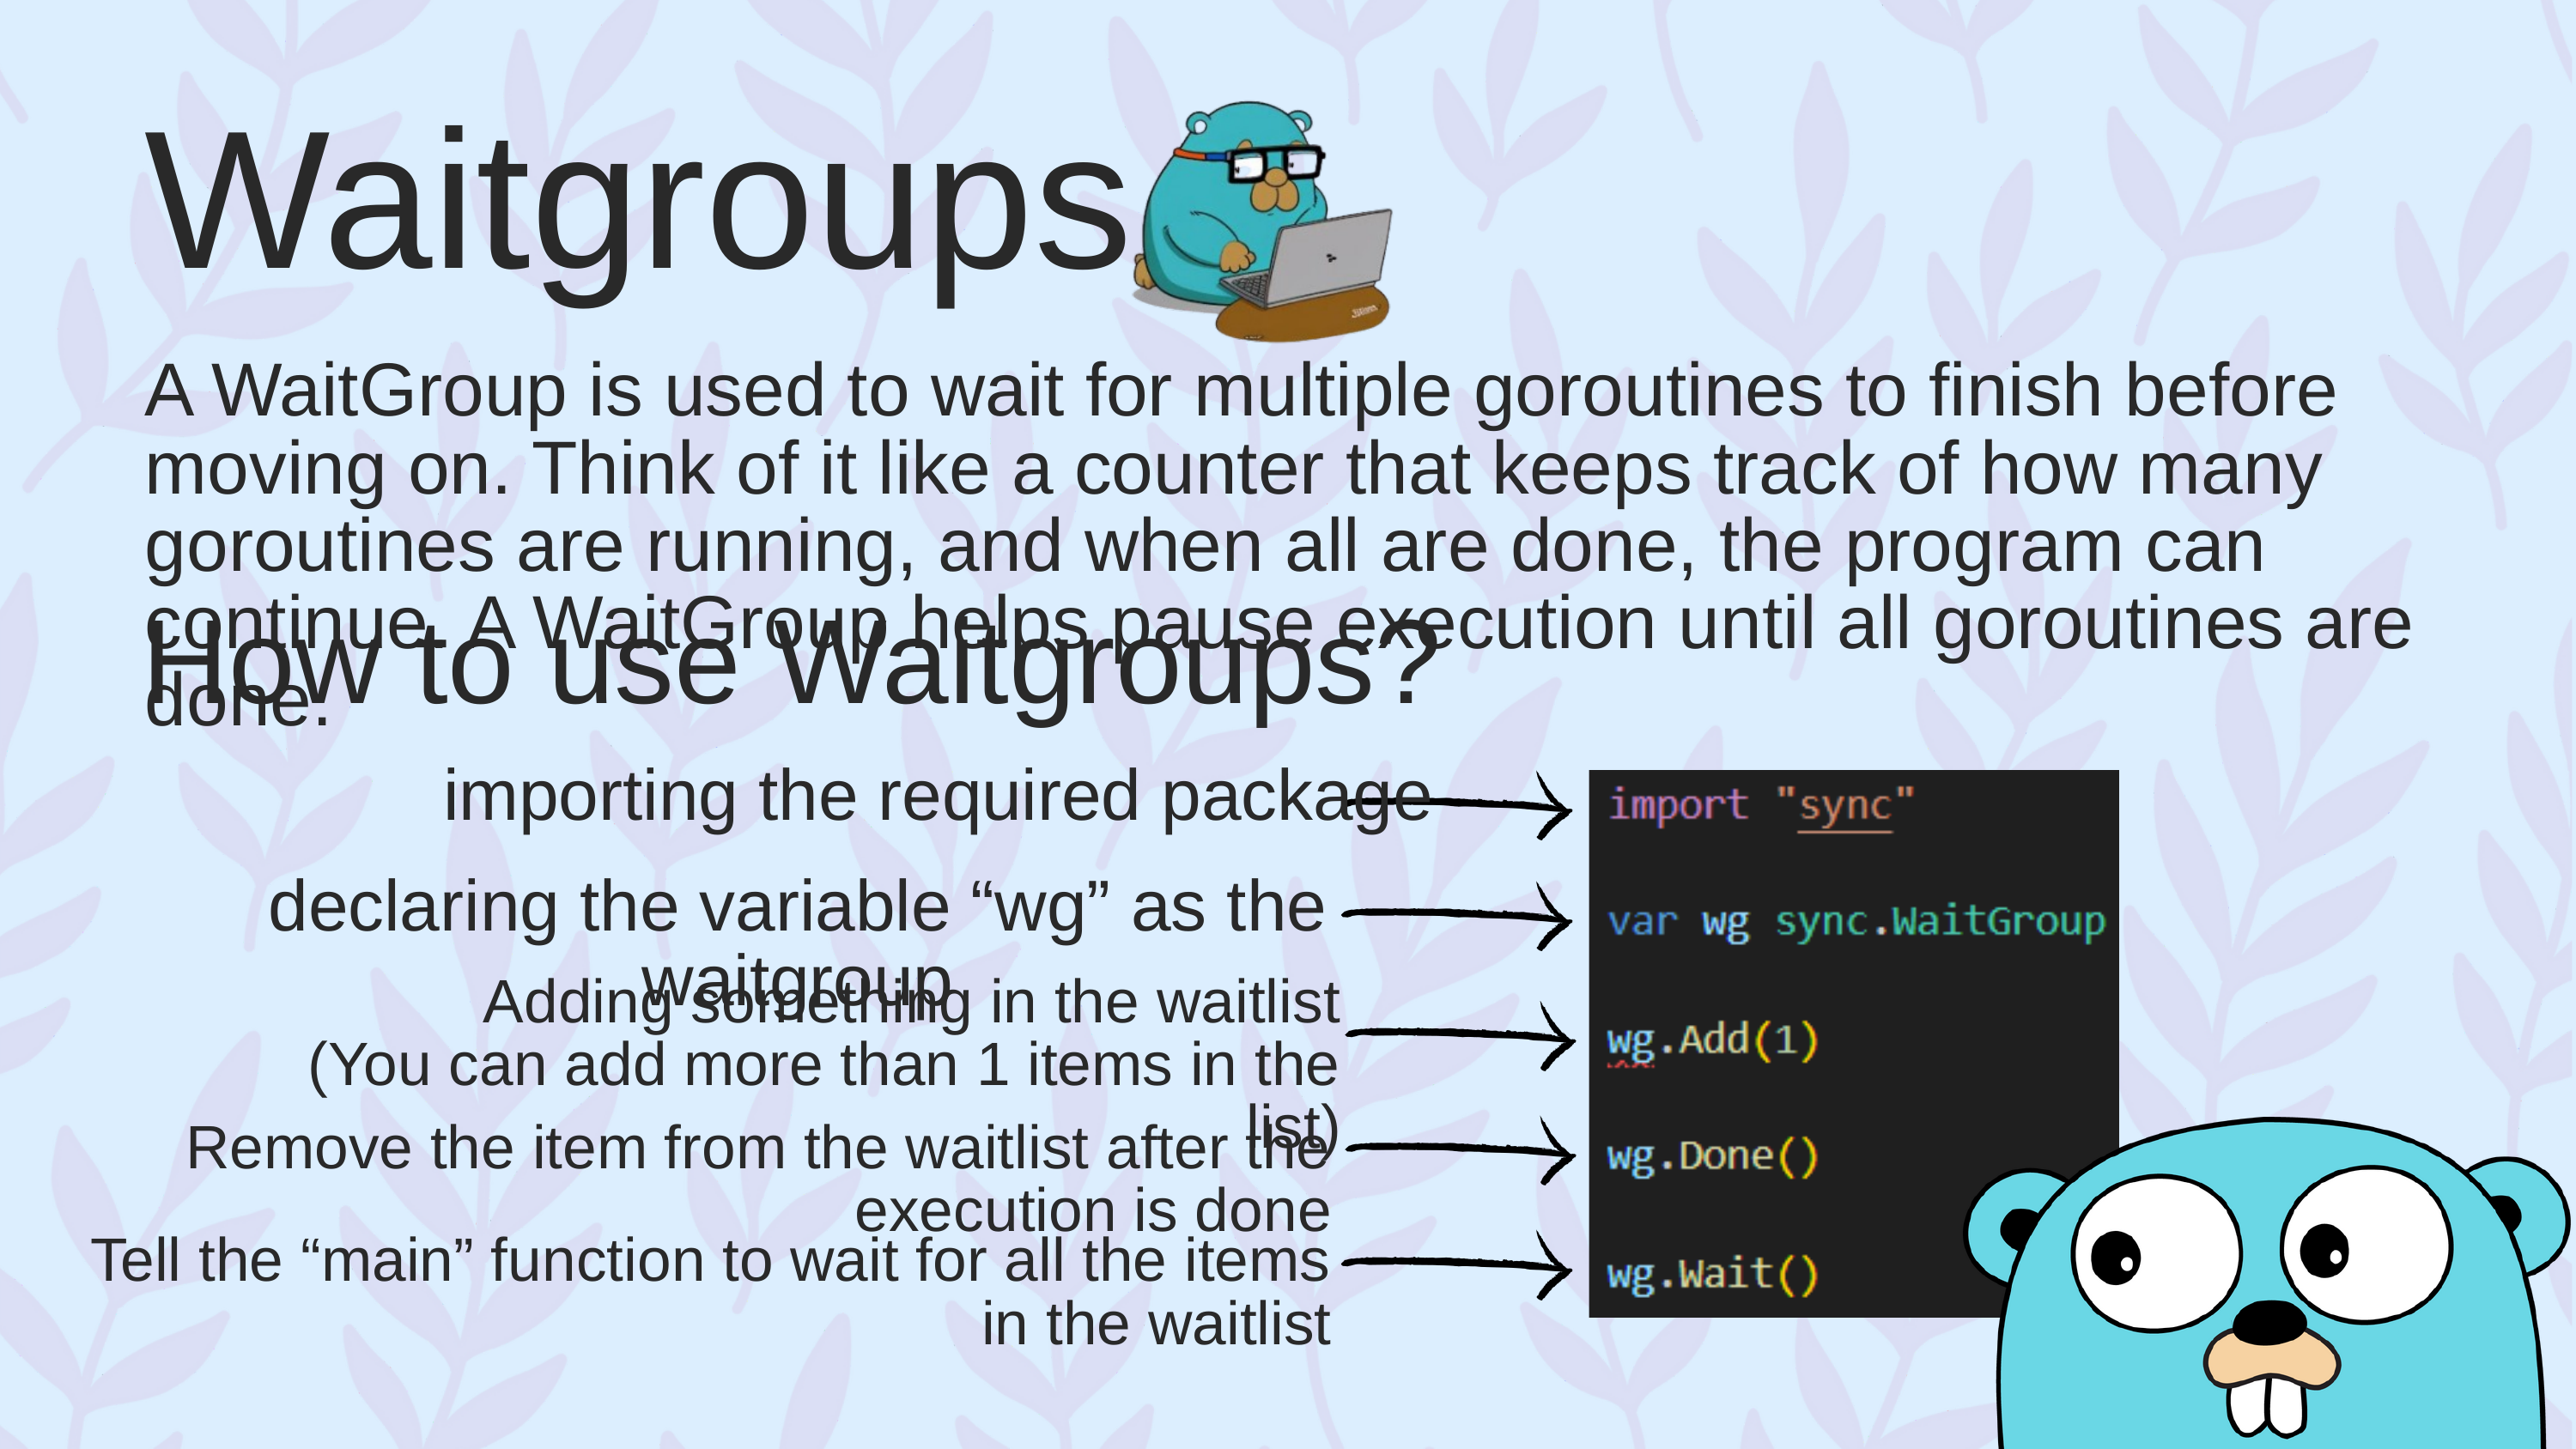

Waitgroups
A WaitGroup is used to wait for multiple goroutines to finish before moving on. Think of it like a counter that keeps track of how many goroutines are running, and when all are done, the program can continue. A WaitGroup helps pause execution until all goroutines are done.
How to use Waitgroups?
importing the required package

declaring the variable “wg” as the waitgroup

Adding something in the waitlist
(You can add more than 1 items in the list)

Remove the item from the waitlist after the execution is done

Tell the “main” function to wait for all the items in the waitlist